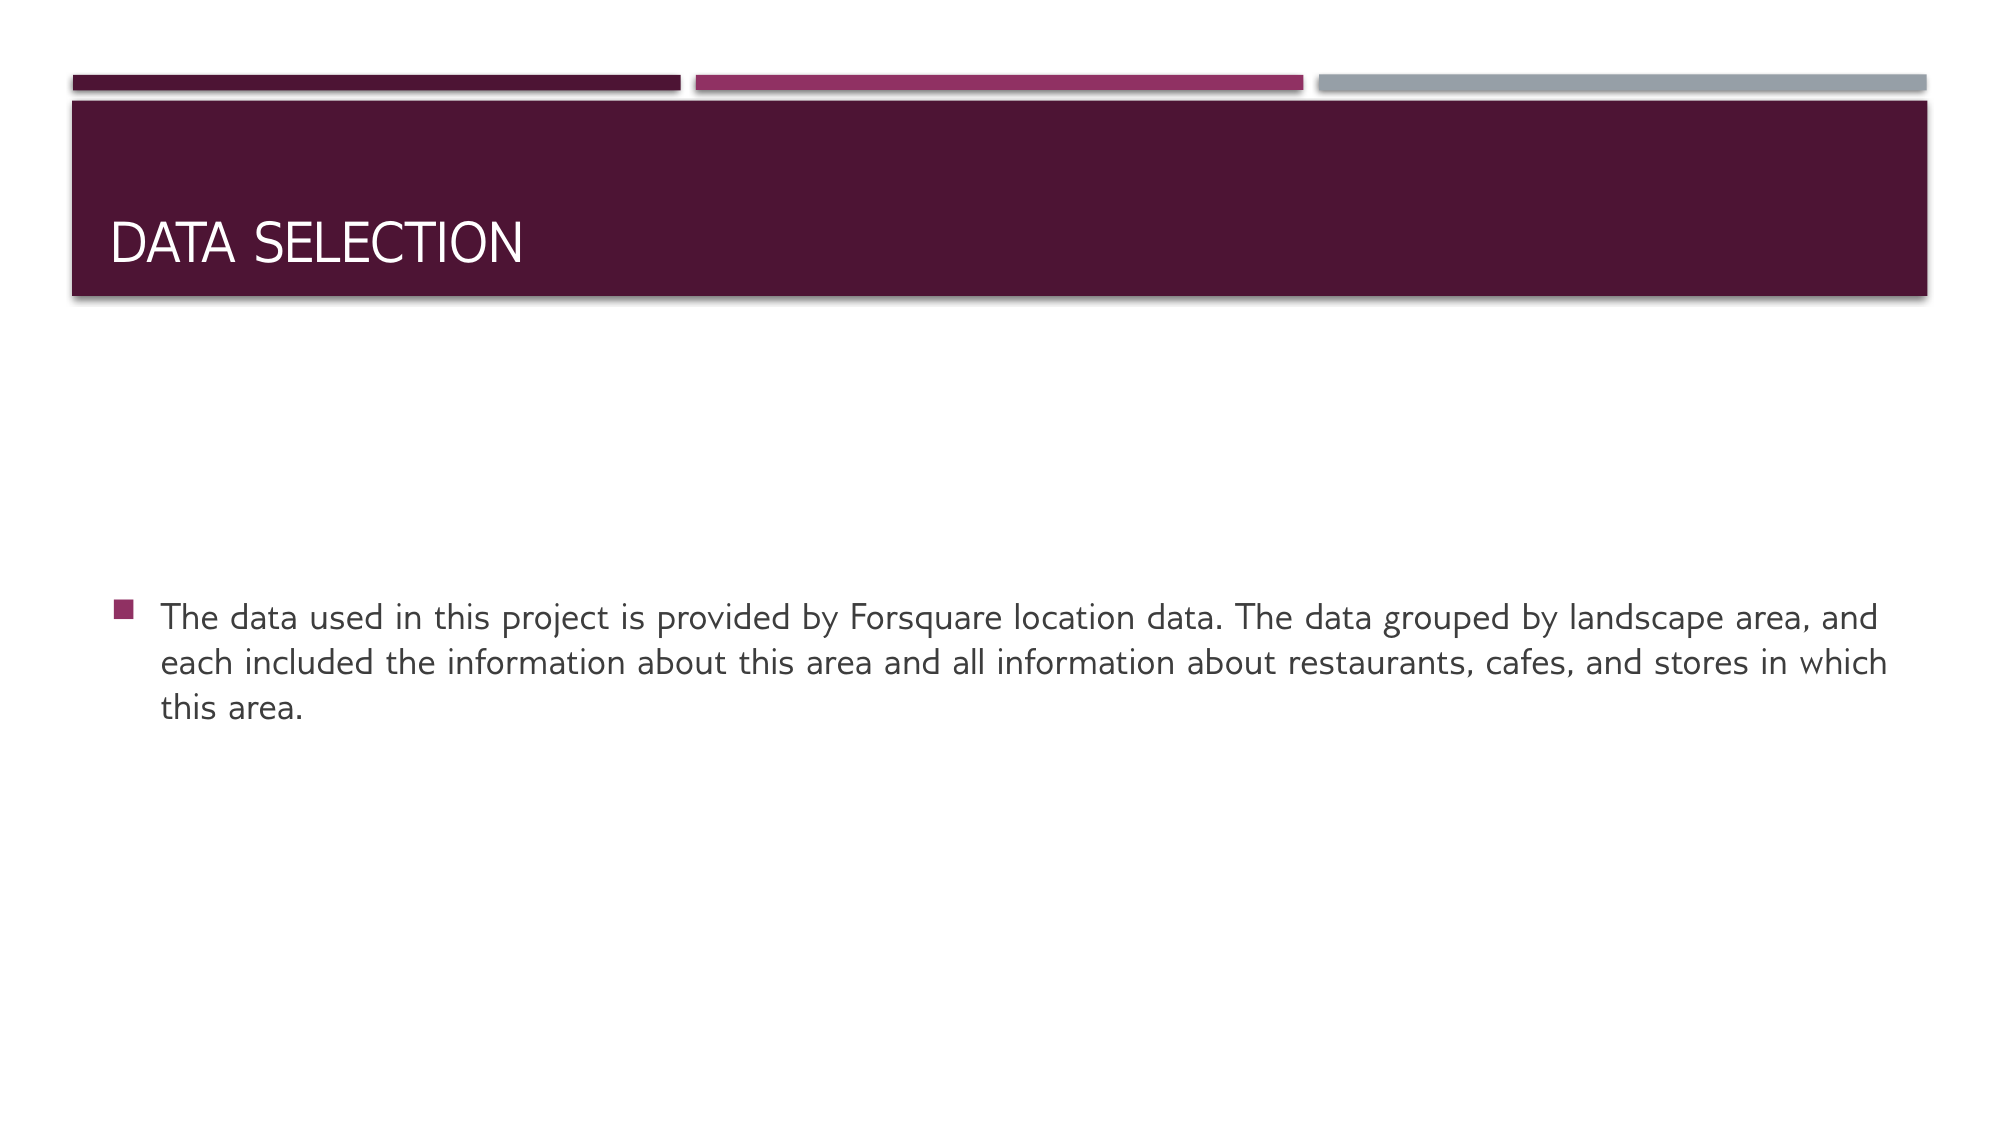

# Data Selectıon
The data used in this project is provided by Forsquare location data. The data grouped by landscape area, and each included the information about this area and all information about restaurants, cafes, and stores in which this area.